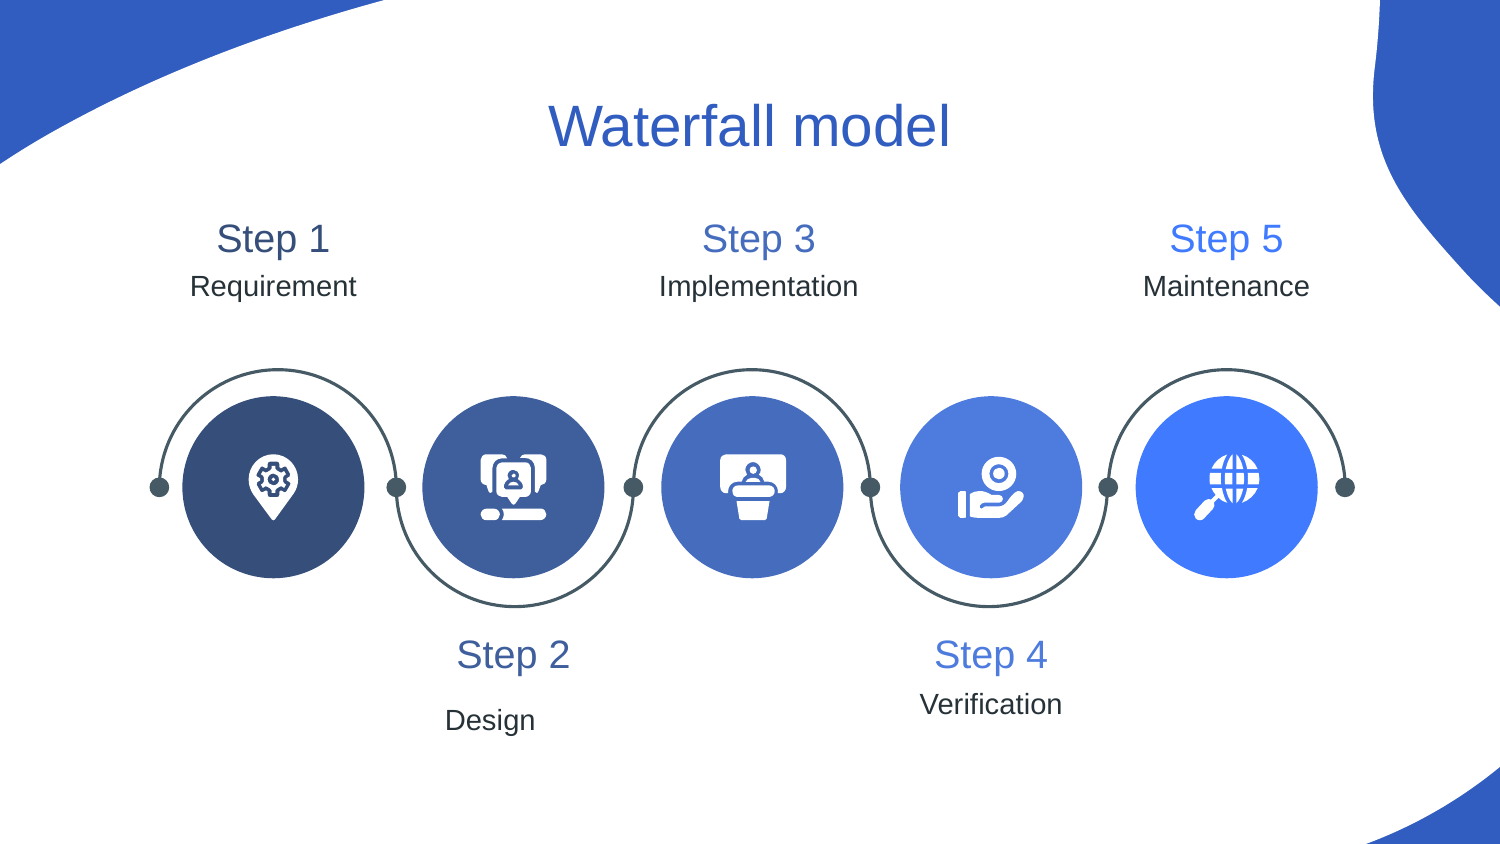

# Waterfall model
Step 1
Step 3
Step 5
Requirement
Implementation

Maintenance

Step 2
Step 4
Verification
Design